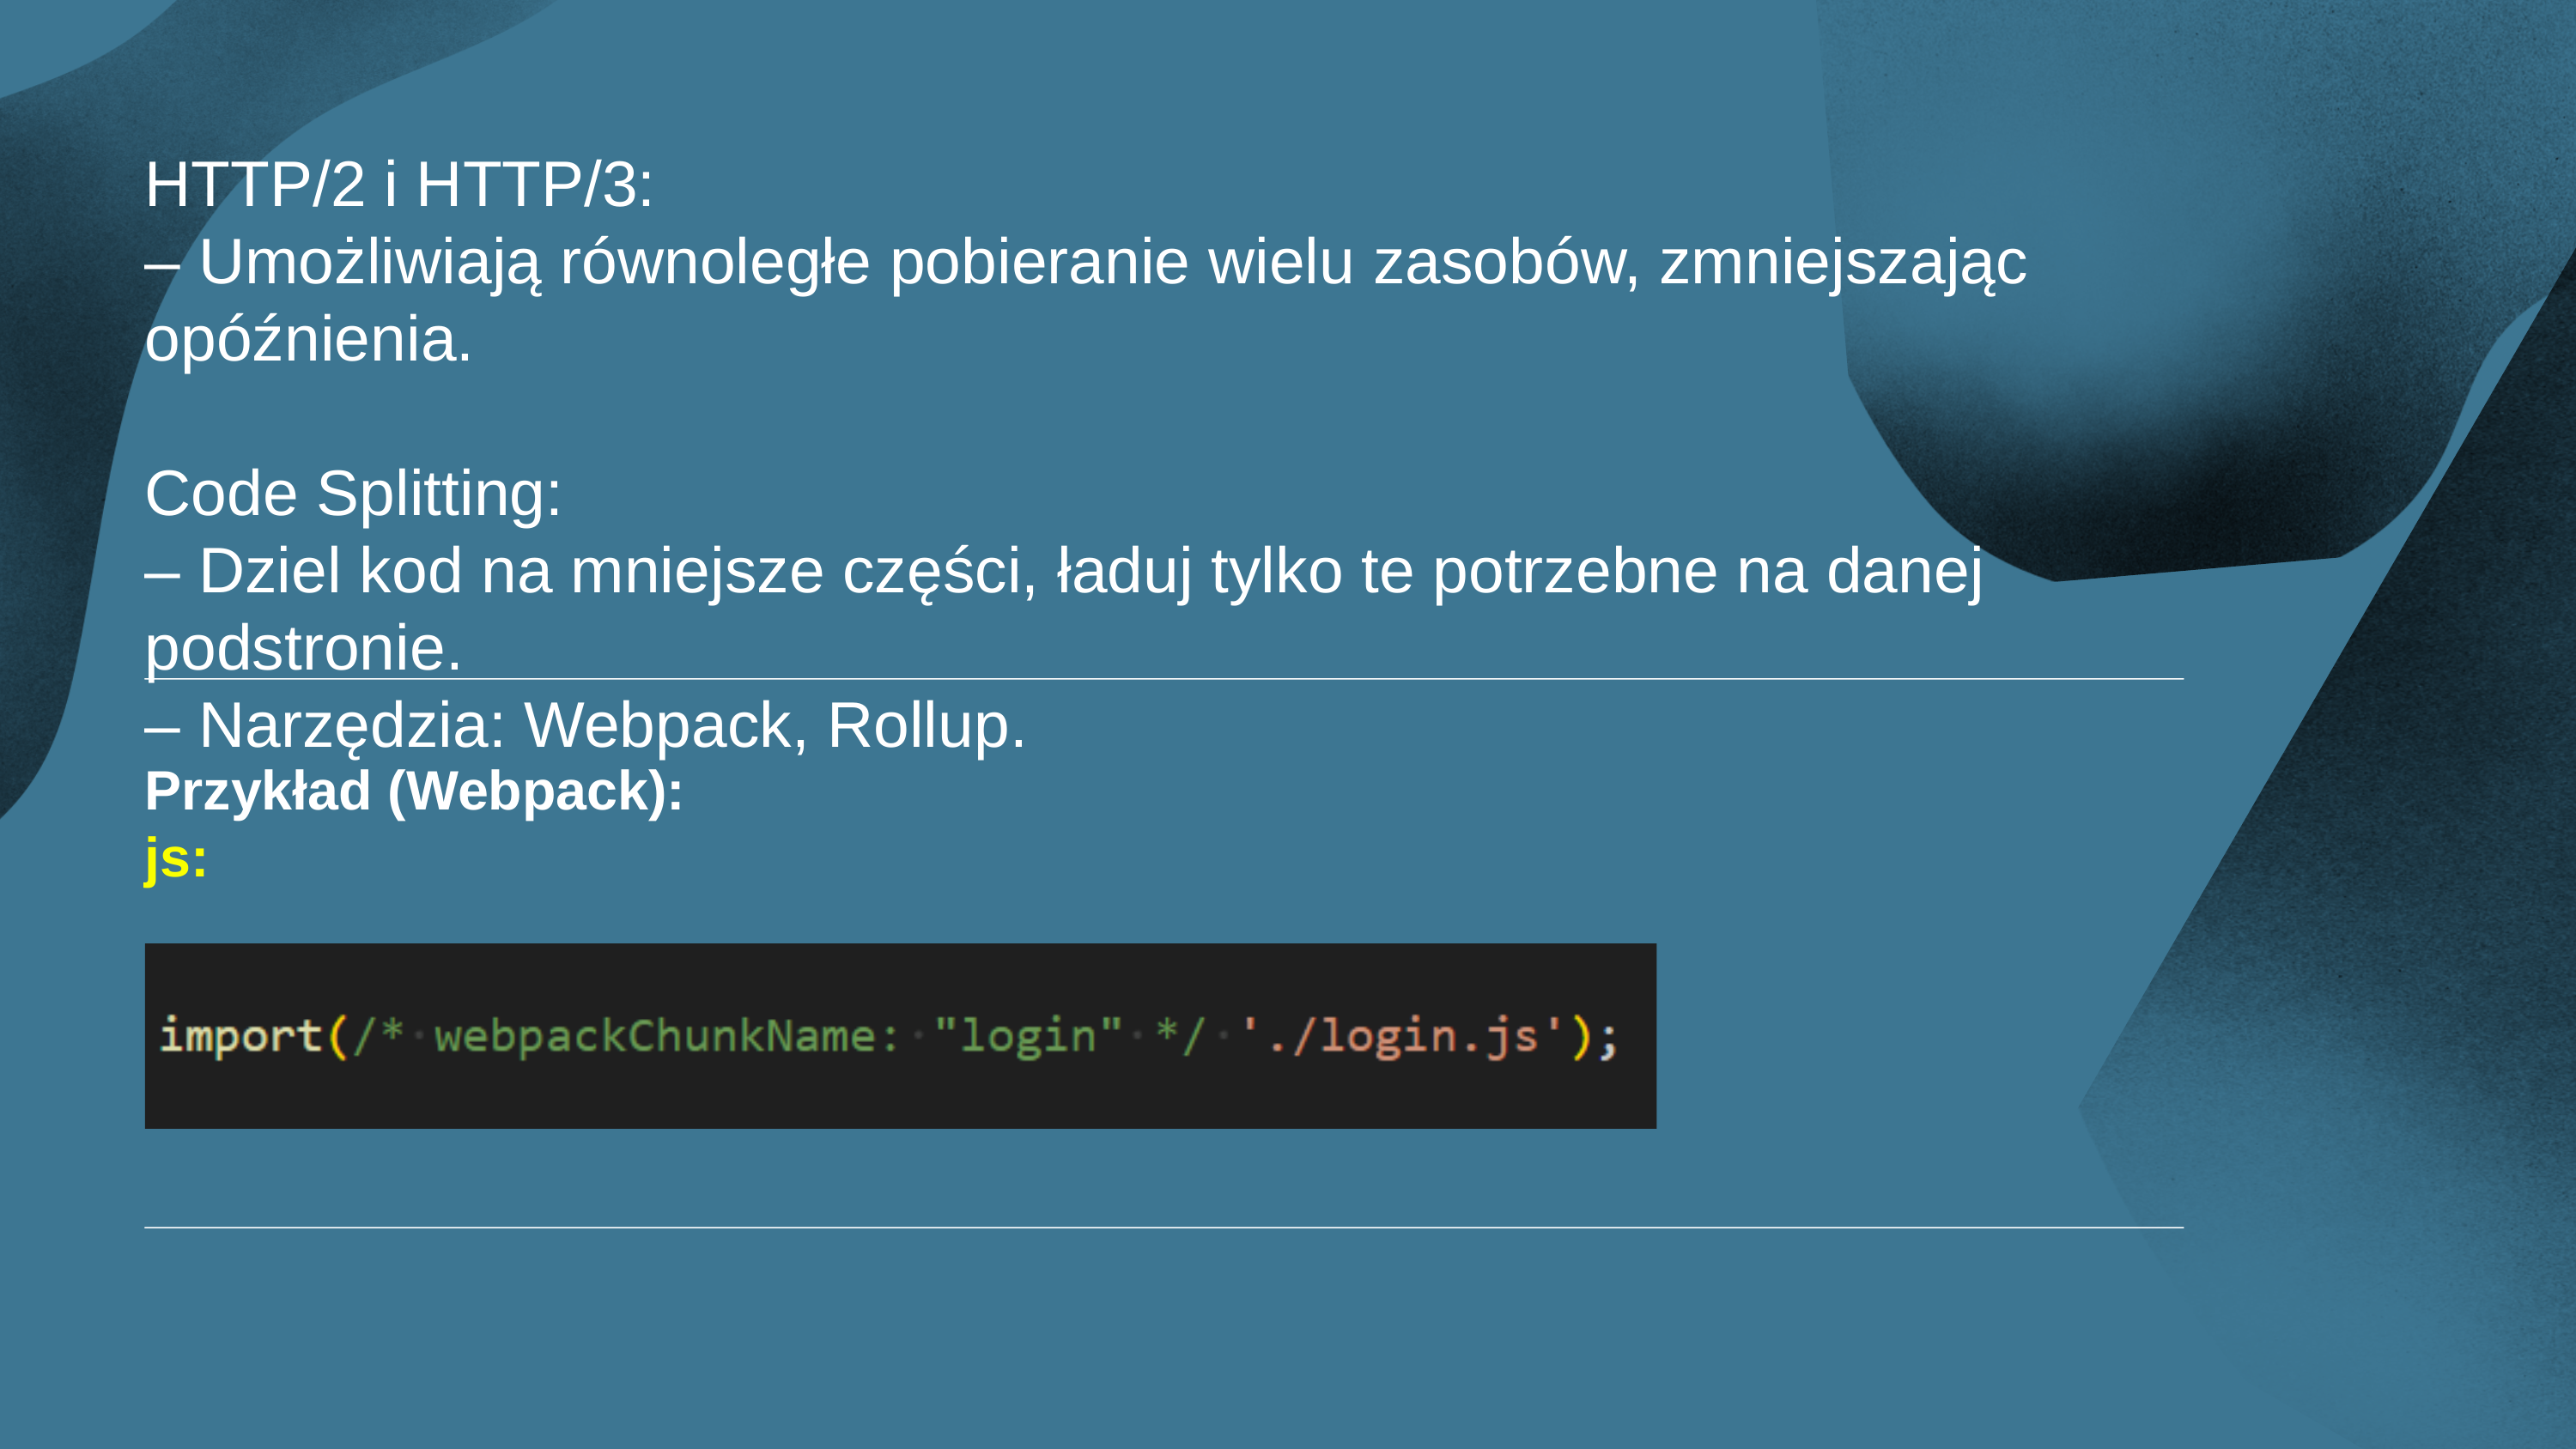

HTTP/2 i HTTP/3:
– Umożliwiają równoległe pobieranie wielu zasobów, zmniejszając opóźnienia.

Code Splitting:
– Dziel kod na mniejsze części, ładuj tylko te potrzebne na danej podstronie.
– Narzędzia: Webpack, Rollup.

Przykład (Webpack):
js: